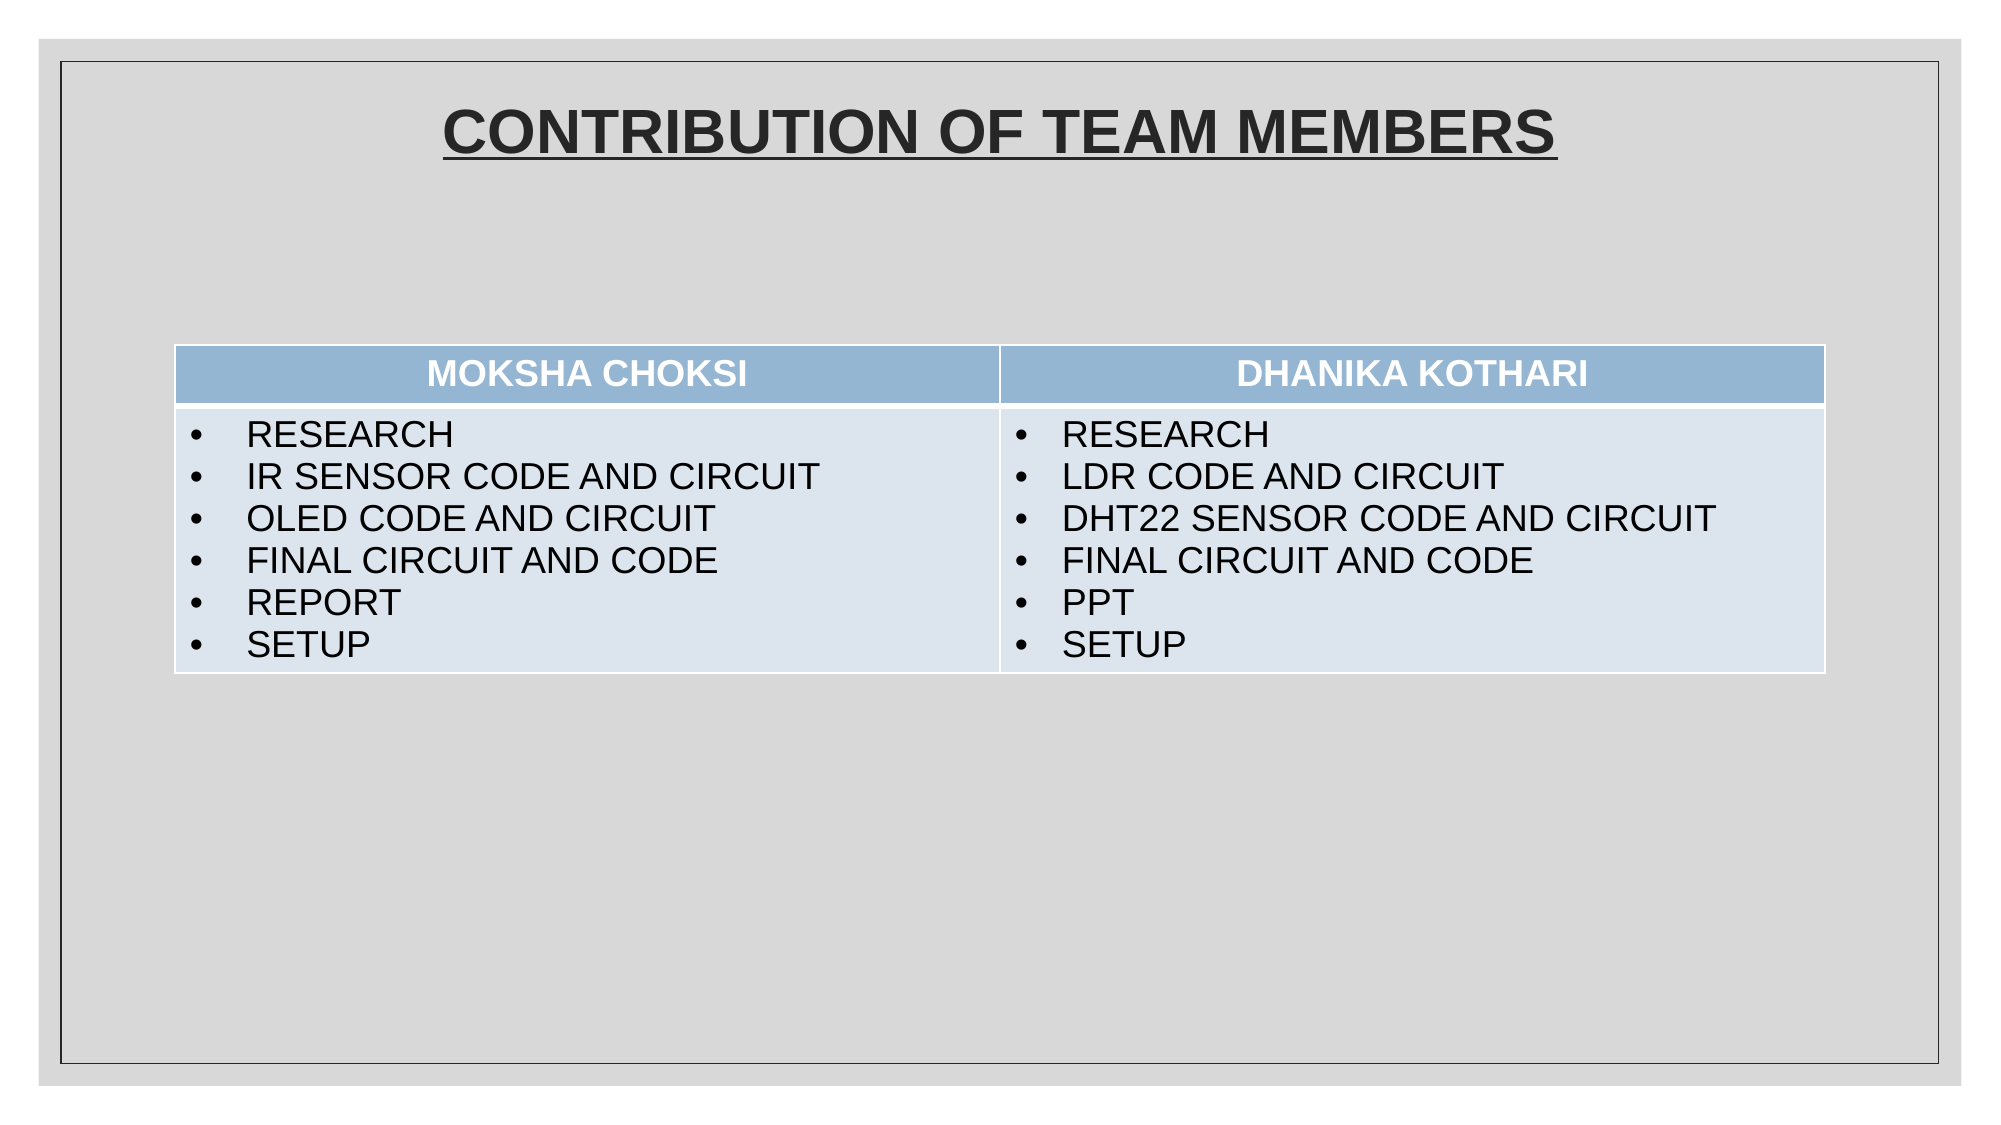

# CONTRIBUTION OF TEAM MEMBERS
| MOKSHA CHOKSI | DHANIKA KOTHARI |
| --- | --- |
| RESEARCH IR SENSOR CODE AND CIRCUIT OLED CODE AND CIRCUIT FINAL CIRCUIT AND CODE REPORT SETUP | RESEARCH LDR CODE AND CIRCUIT DHT22 SENSOR CODE AND CIRCUIT FINAL CIRCUIT AND CODE PPT SETUP |